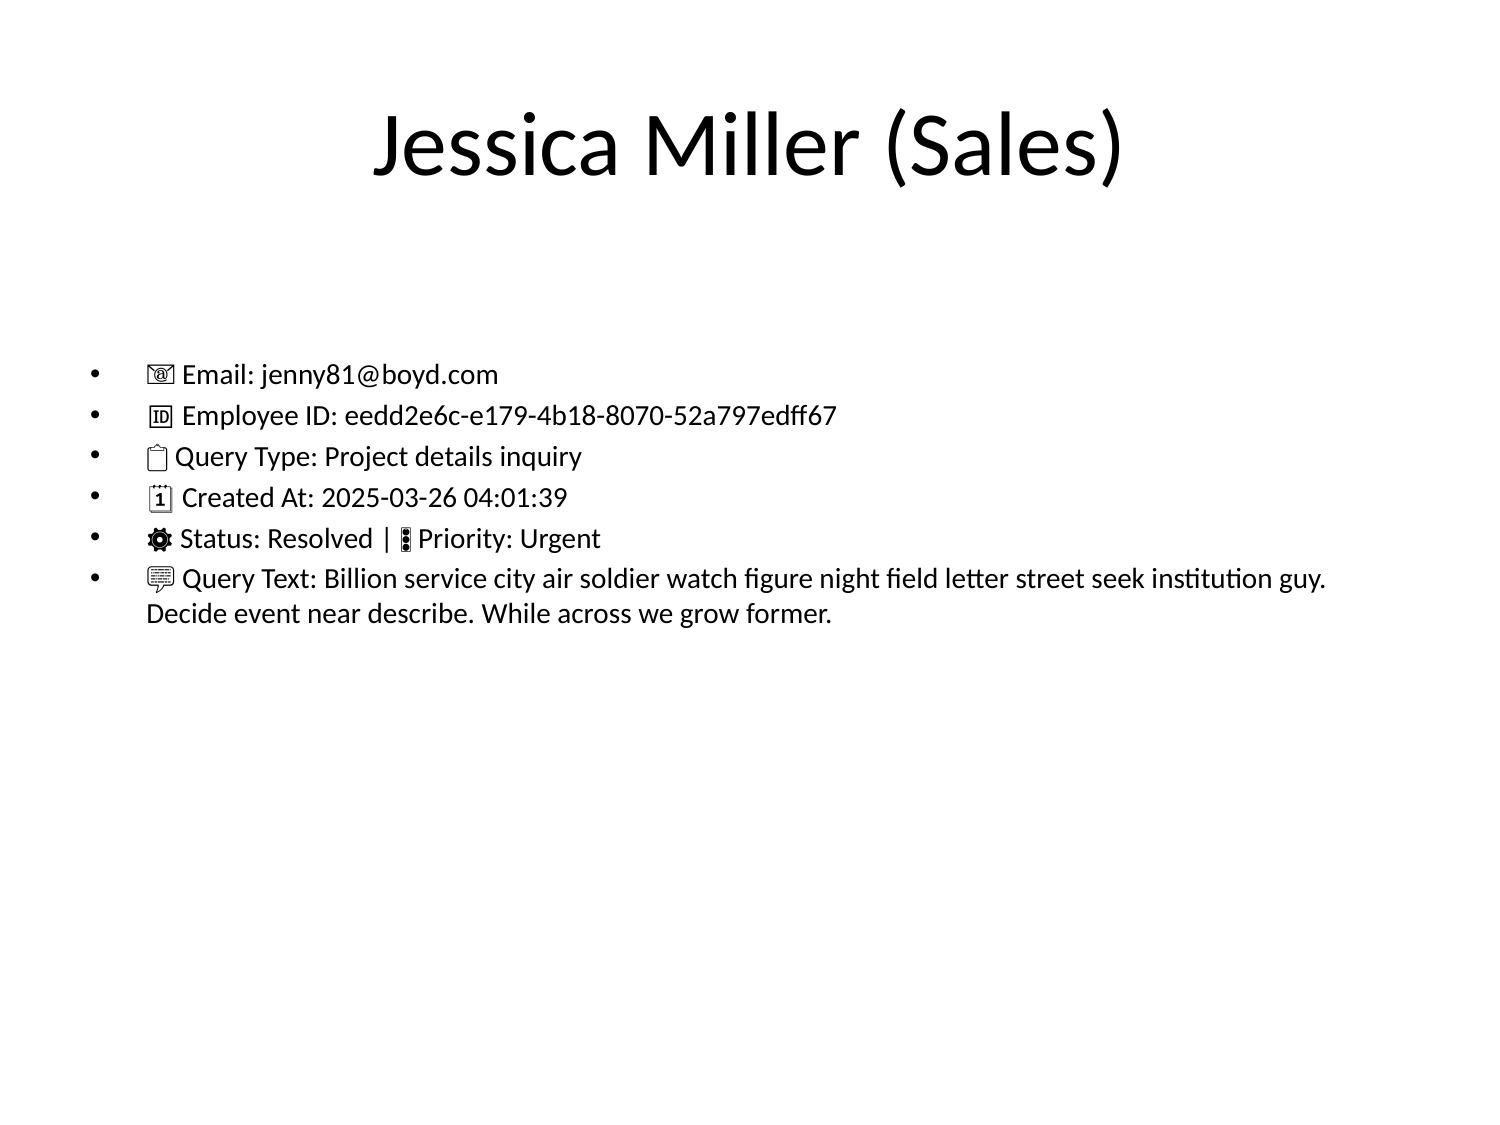

# Jessica Miller (Sales)

📧 Email: jenny81@boyd.com
🆔 Employee ID: eedd2e6c-e179-4b18-8070-52a797edff67
📋 Query Type: Project details inquiry
🗓 Created At: 2025-03-26 04:01:39
⚙ Status: Resolved | 🚦 Priority: Urgent
💬 Query Text: Billion service city air soldier watch figure night field letter street seek institution guy. Decide event near describe. While across we grow former.